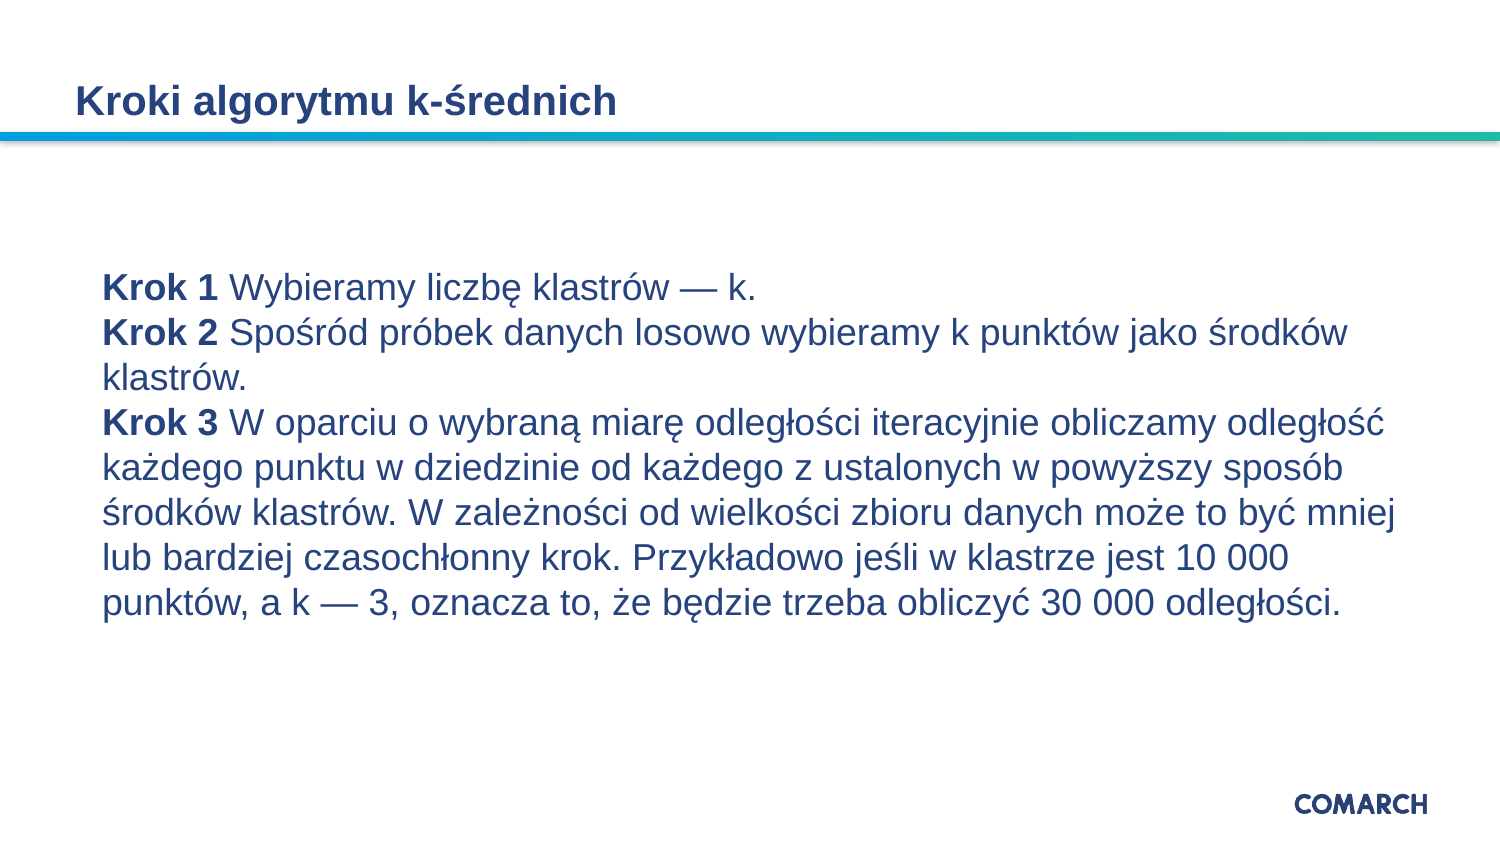

Kroki algorytmu k-średnich
Krok 1 Wybieramy liczbę klastrów — k.
Krok 2 Spośród próbek danych losowo wybieramy k punktów jako środków klastrów.
Krok 3 W oparciu o wybraną miarę odległości iteracyjnie obliczamy odległość każdego punktu w dziedzinie od każdego z ustalonych w powyższy sposób środków klastrów. W zależności od wielkości zbioru danych może to być mniej lub bardziej czasochłonny krok. Przykładowo jeśli w klastrze jest 10 000 punktów, a k — 3, oznacza to, że będzie trzeba obliczyć 30 000 odległości.